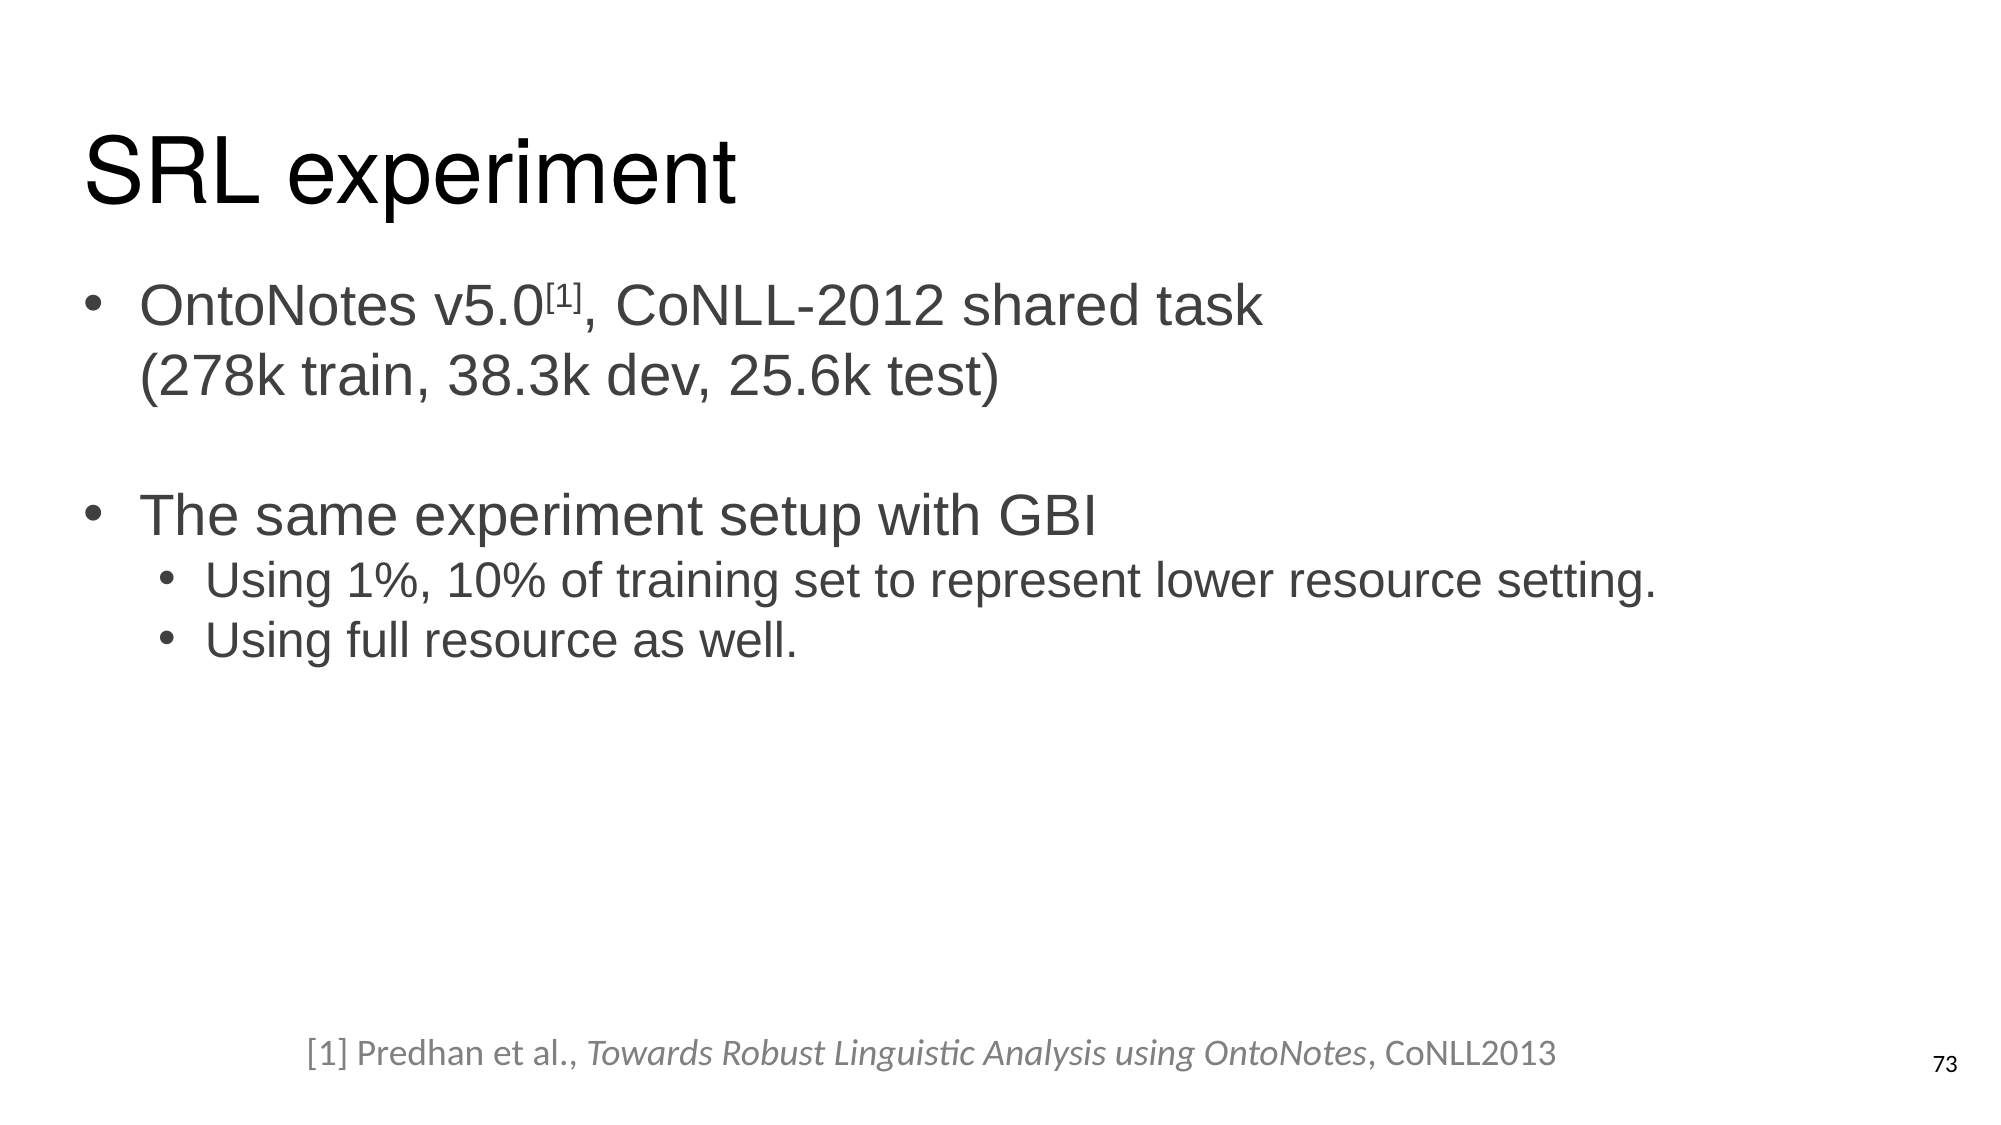

# SRL experiment
OntoNotes v5.0[1], CoNLL-2012 shared task
(278k train, 38.3k dev, 25.6k test)

The same experiment setup with GBI
Using 1%, 10% of training set to represent lower resource setting.
Using full resource as well.

73
[1] Predhan et al., Towards Robust Linguistic Analysis using OntoNotes, CoNLL2013